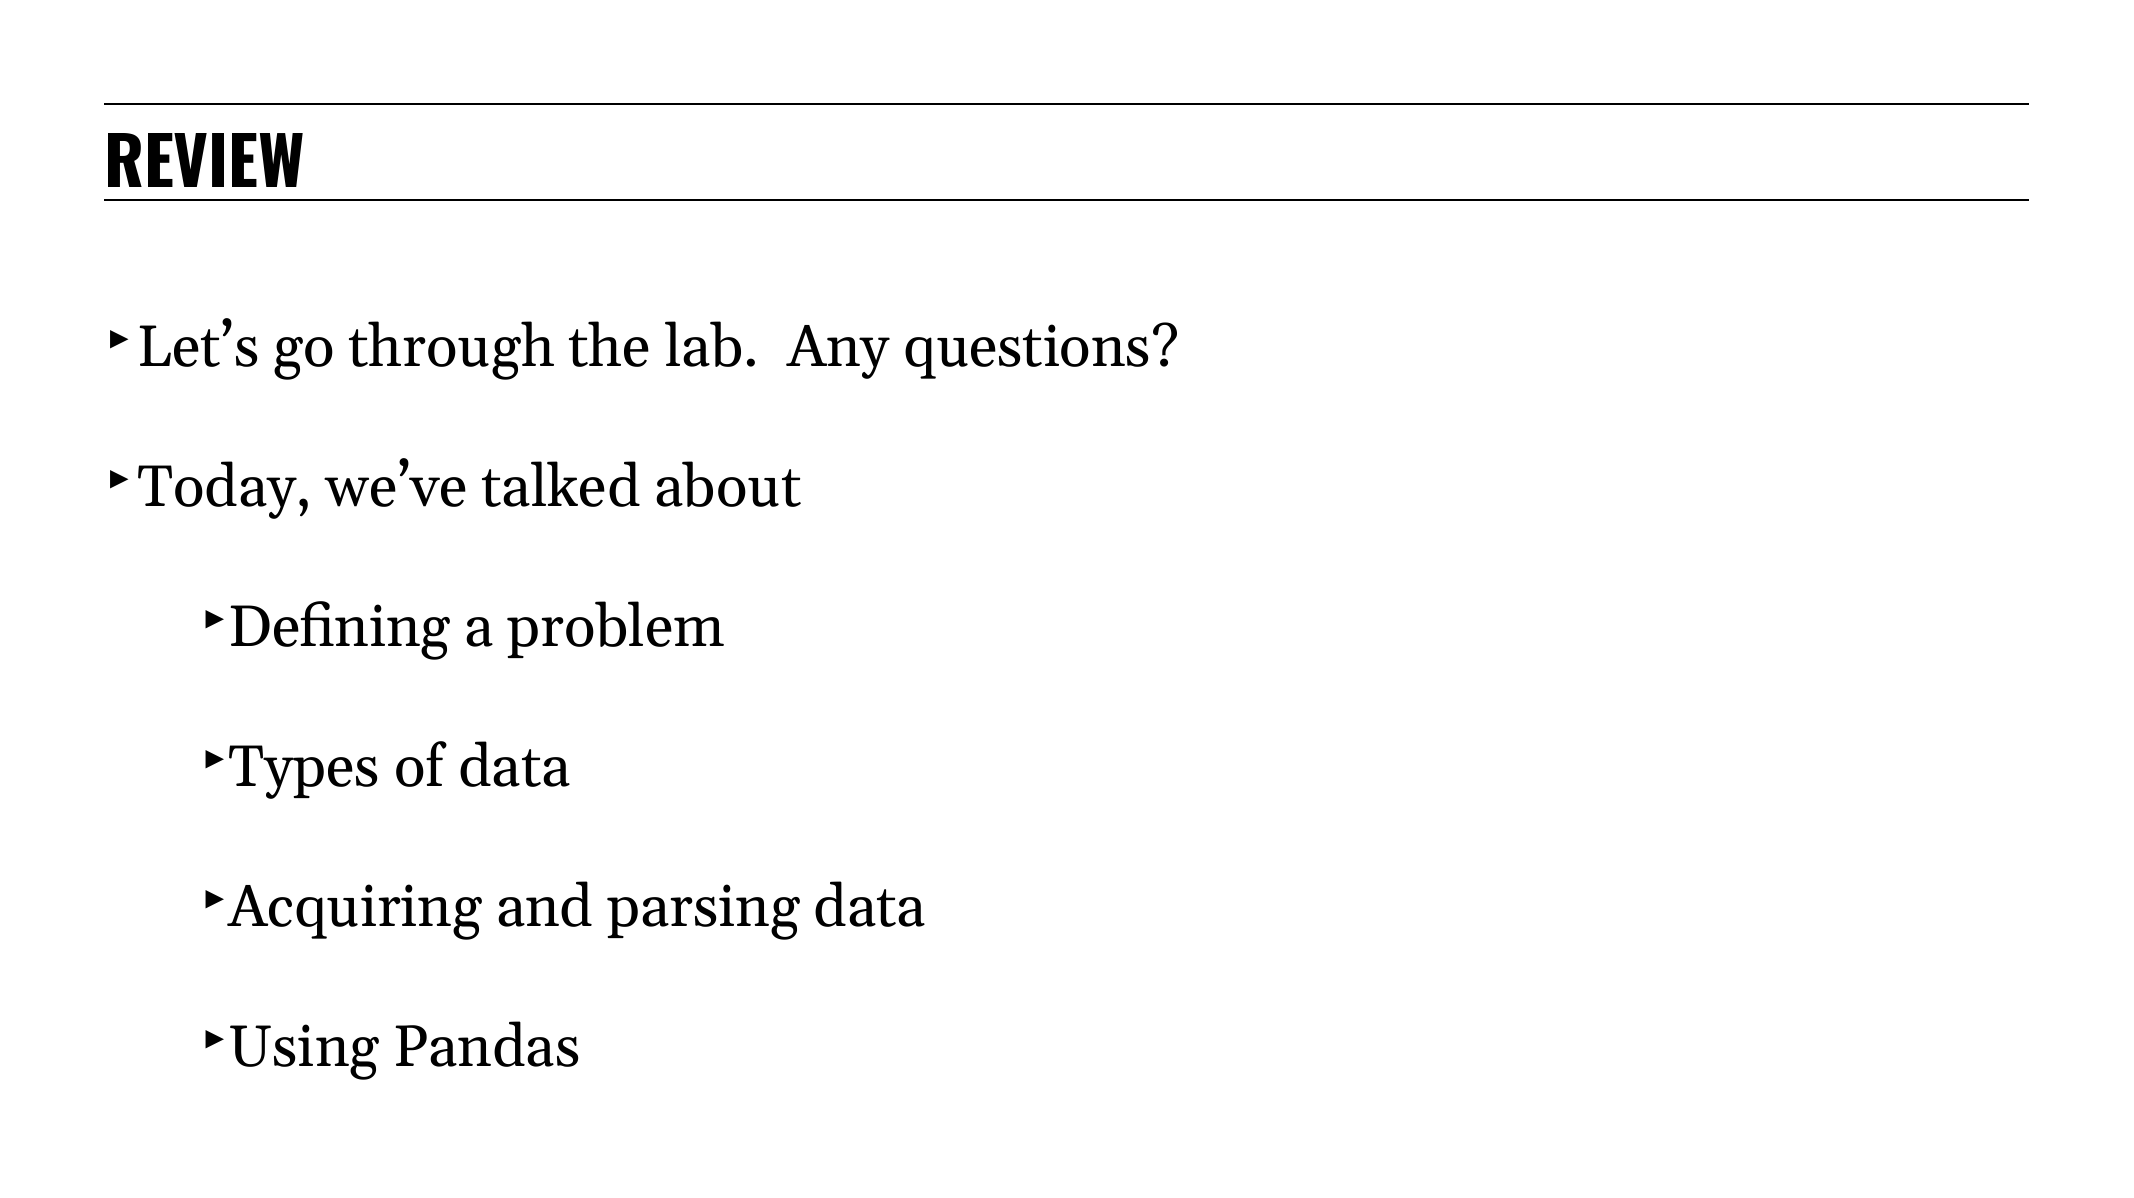

REVIEW

Let’s go through the lab.  Any questions?

Today, we’ve talked about

Defining a problem

Types of data

Acquiring and parsing data

Using Pandas